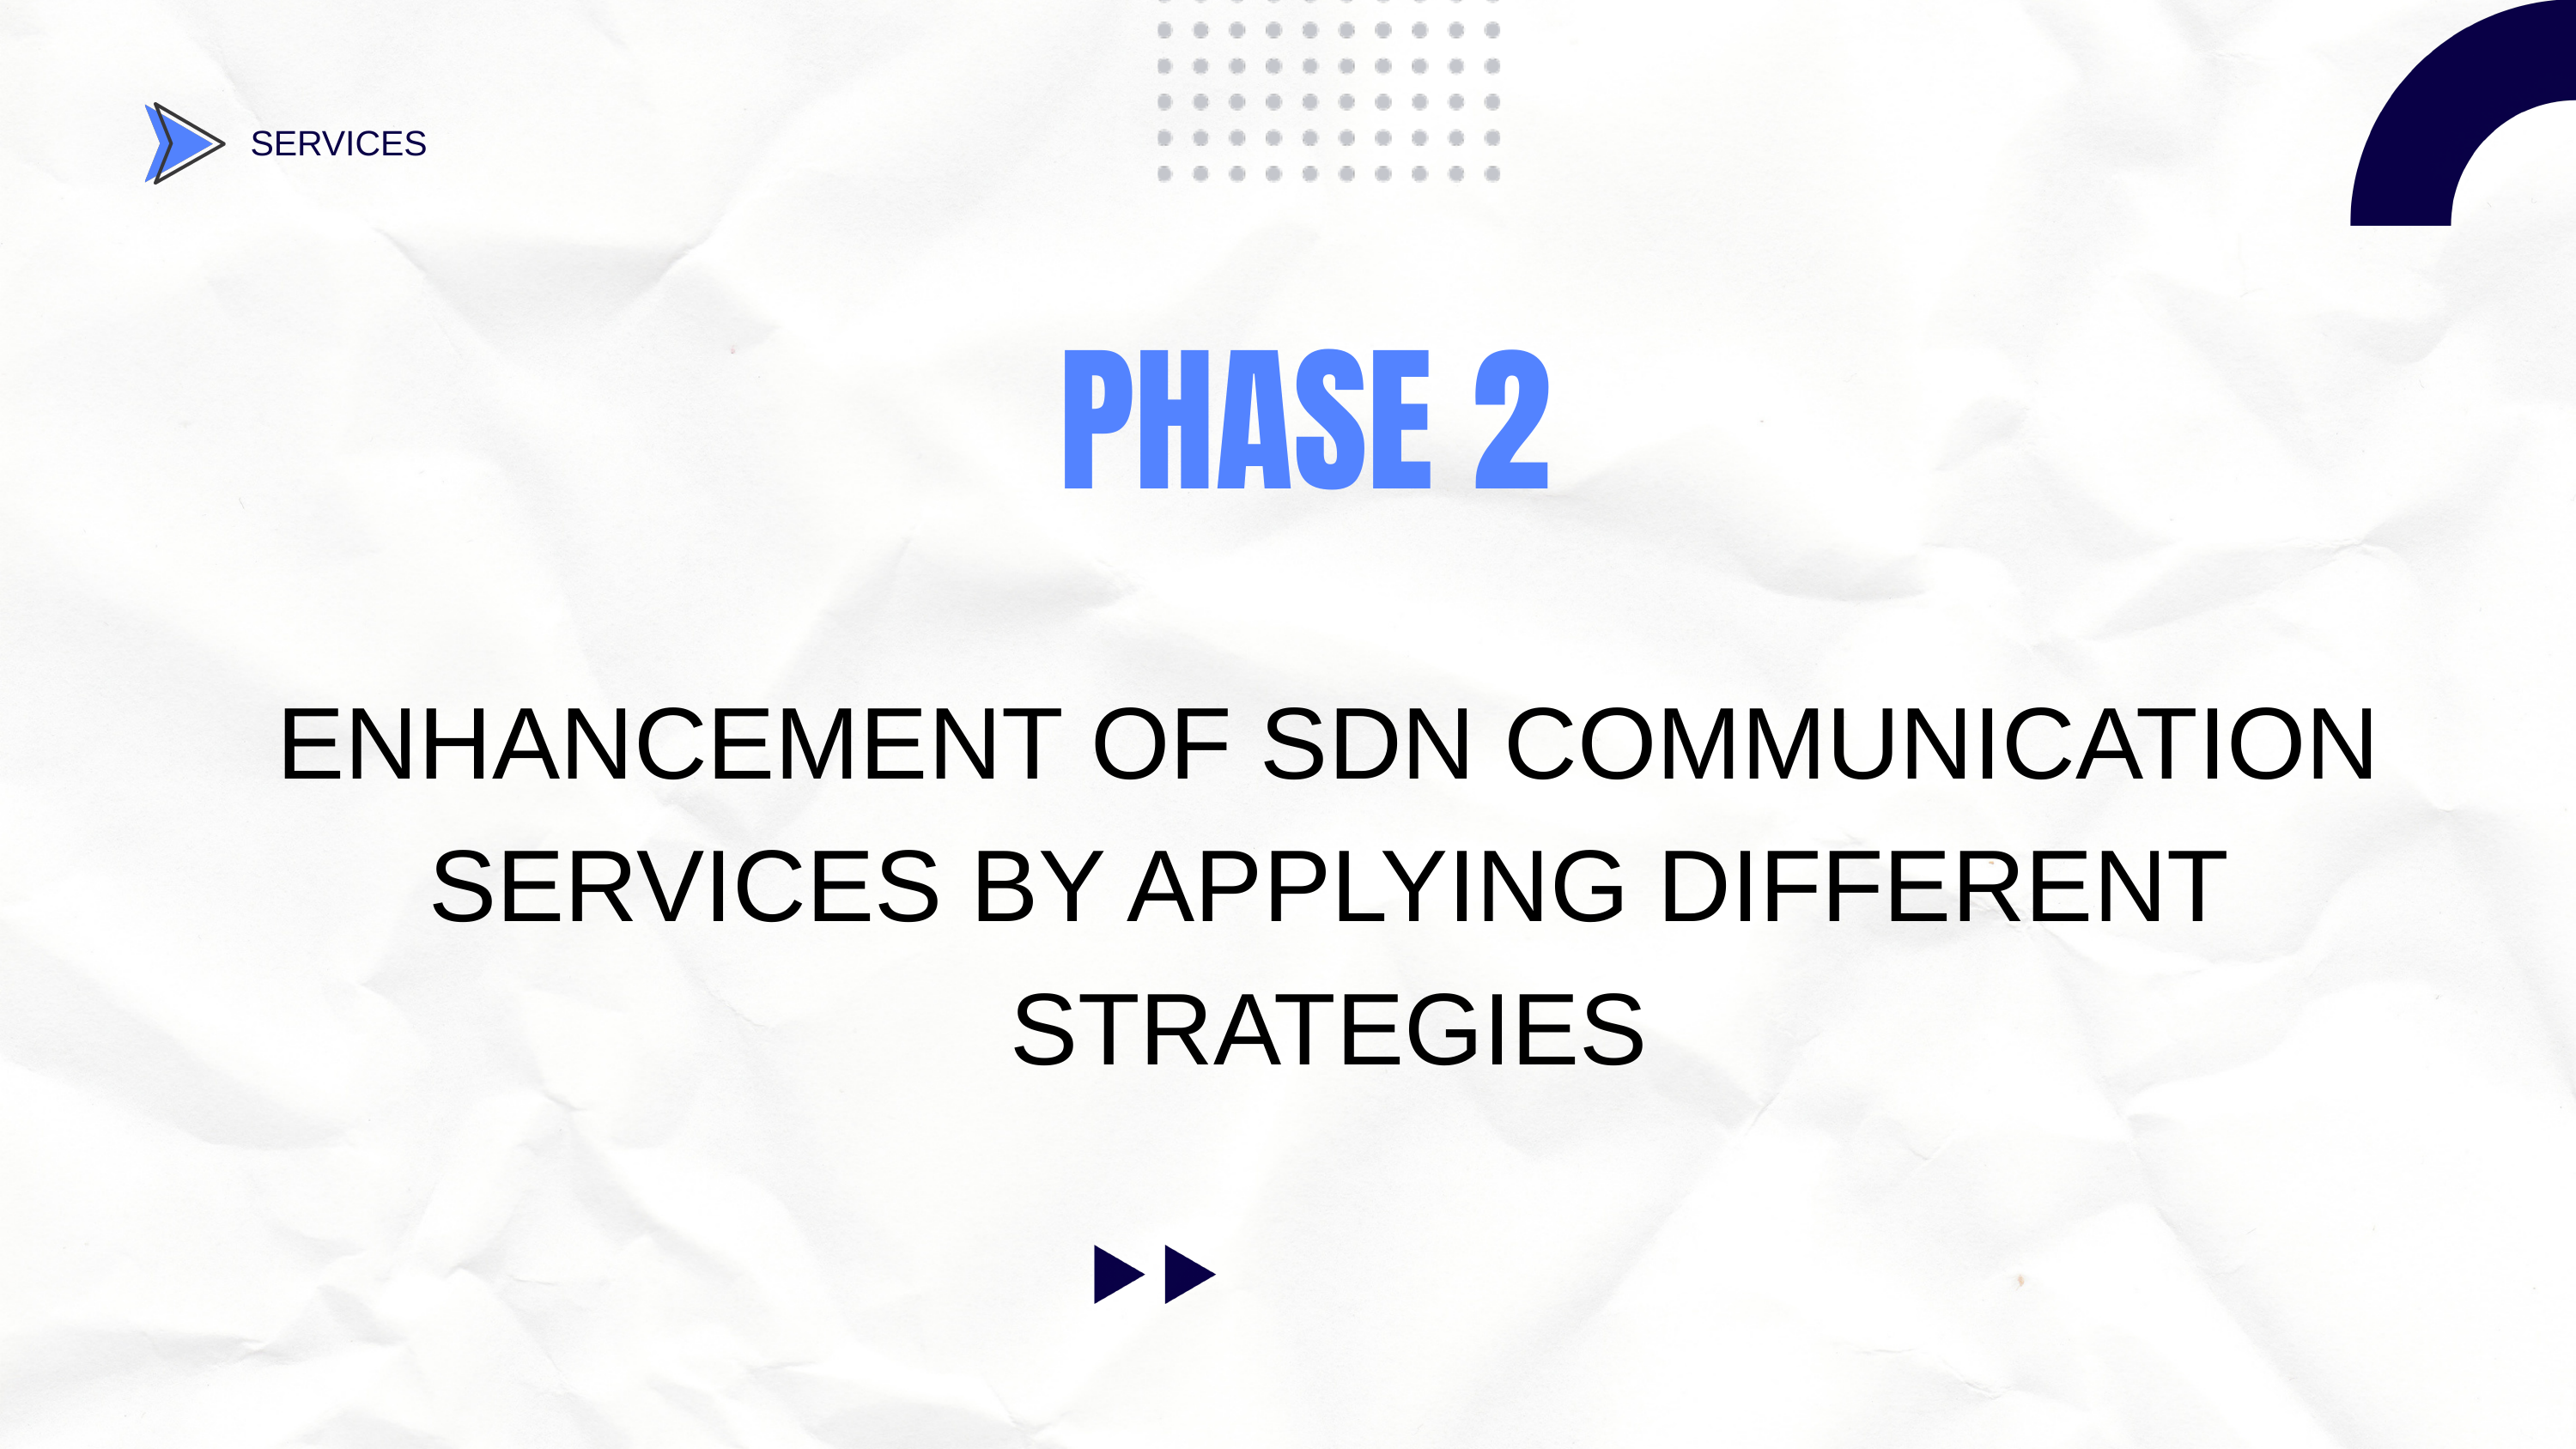

SERVICES
PHASE 2
ENHANCEMENT OF SDN COMMUNICATION SERVICES BY APPLYING DIFFERENT STRATEGIES